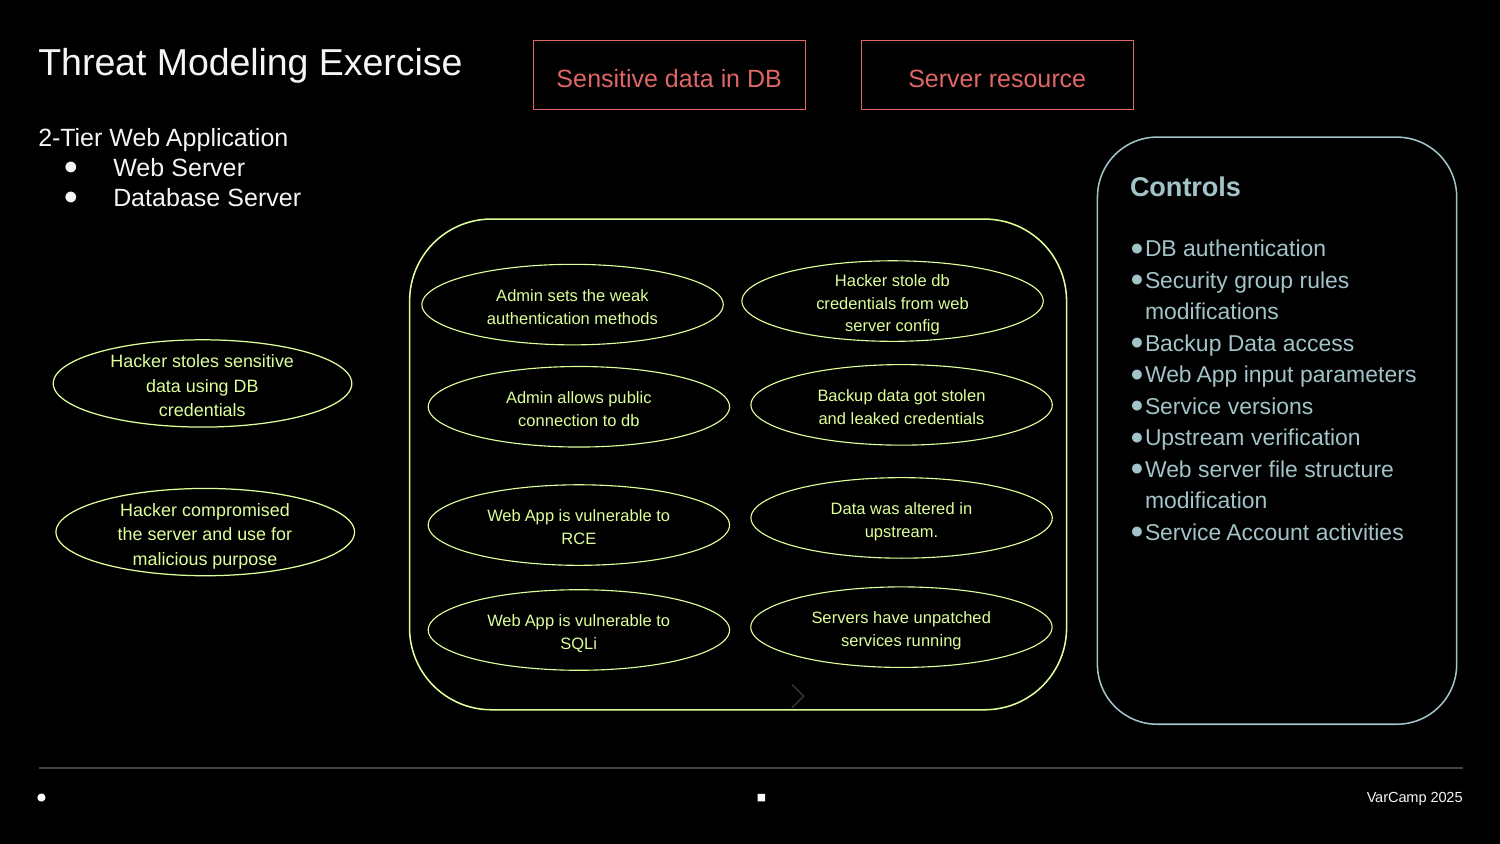

Threat Modeling Exercise
Sensitive data in DB
Server resource
2-Tier Web Application
Web Server
Database Server
Controls

DB authentication
Security group rules modifications
Backup Data access
Web App input parameters
Service versions
Upstream verification
Web server file structure modification
Service Account activities

Hacker stole db credentials from web server config
Admin sets the weak authentication methods
Hacker stoles sensitive data using DB credentials
Backup data got stolen and leaked credentials
Admin allows public connection to db
Data was altered in upstream.
Web App is vulnerable to RCE
Hacker compromised the server and use for malicious purpose
Servers have unpatched services running
Web App is vulnerable to SQLi
VarCamp 2025